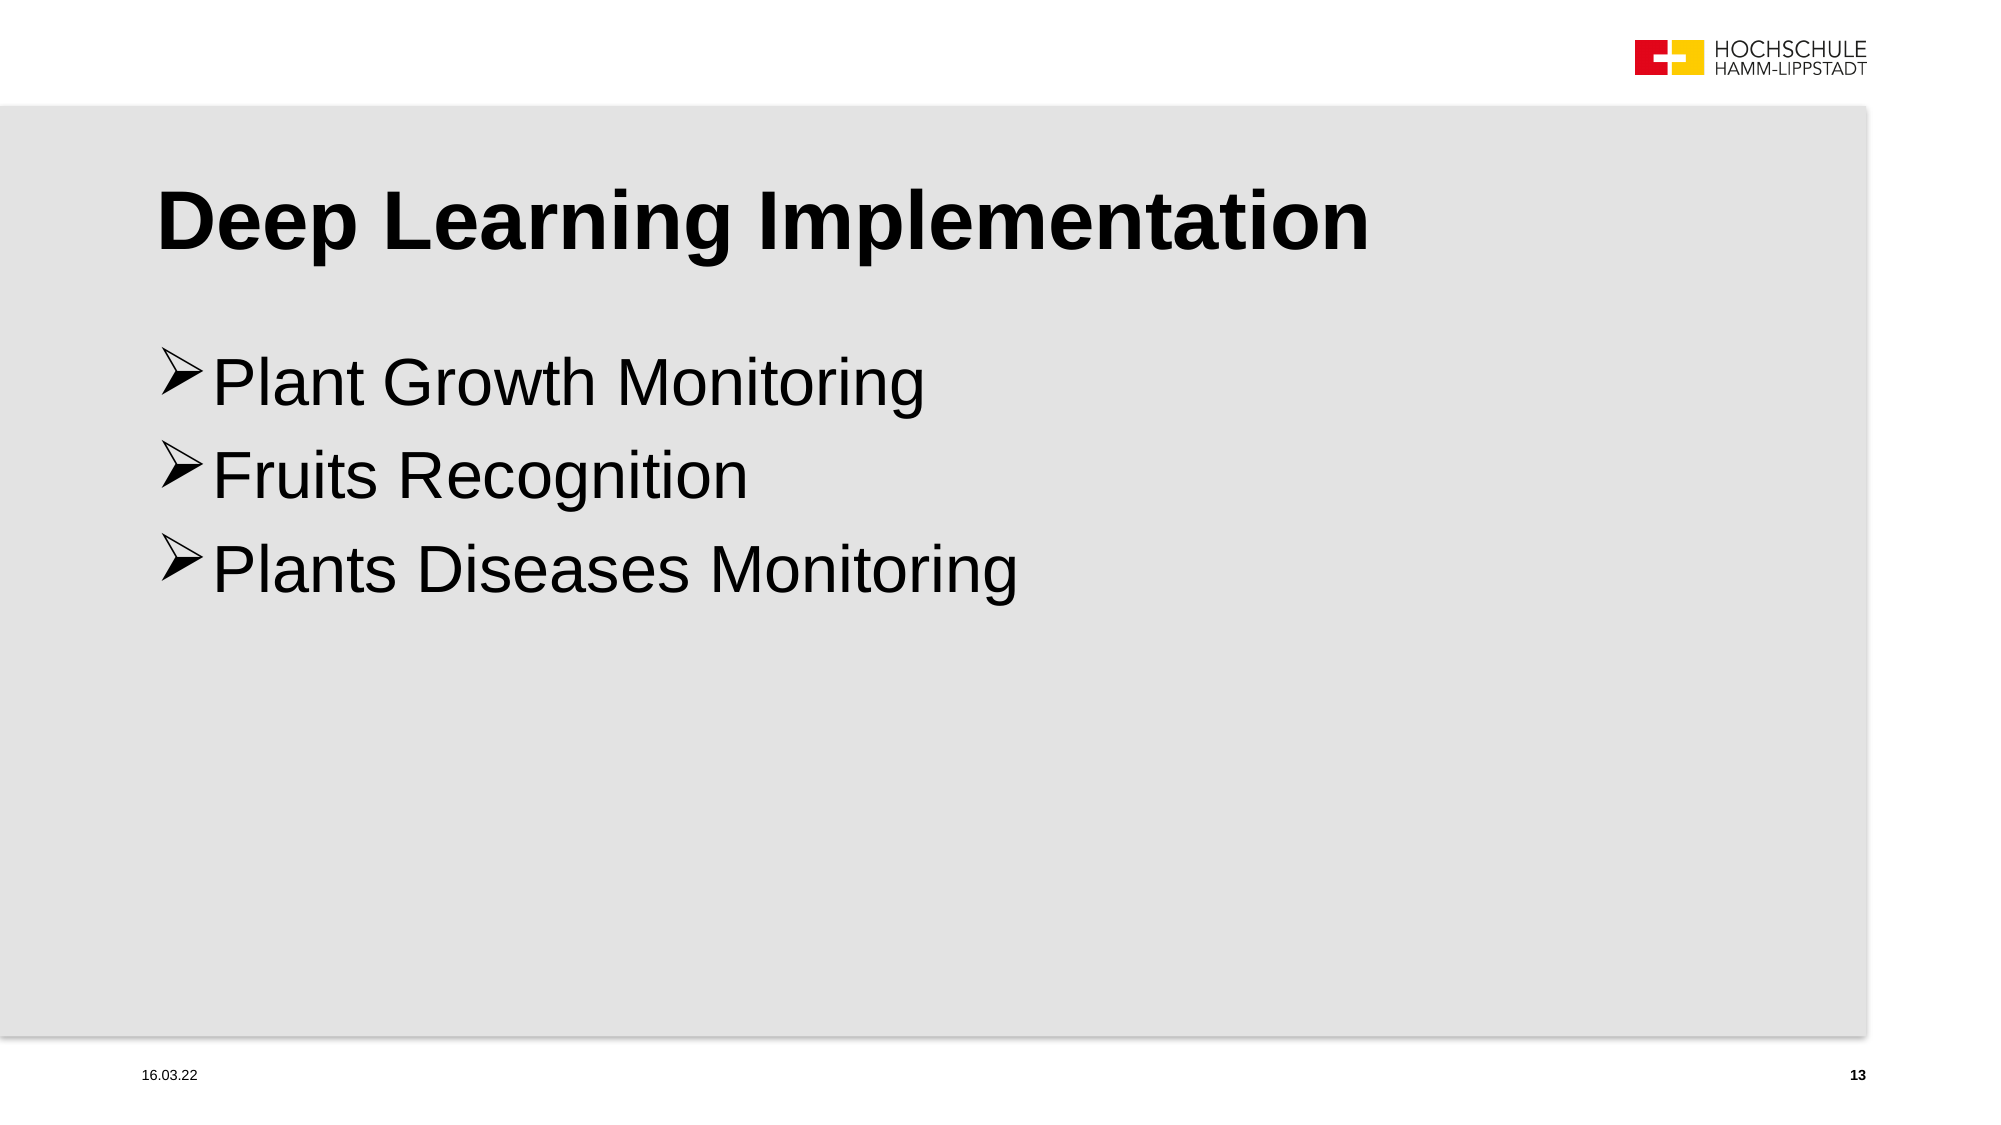

# Deep Learning Implementation
Plant Growth Monitoring
Fruits Recognition
Plants Diseases Monitoring
16.03.22

13